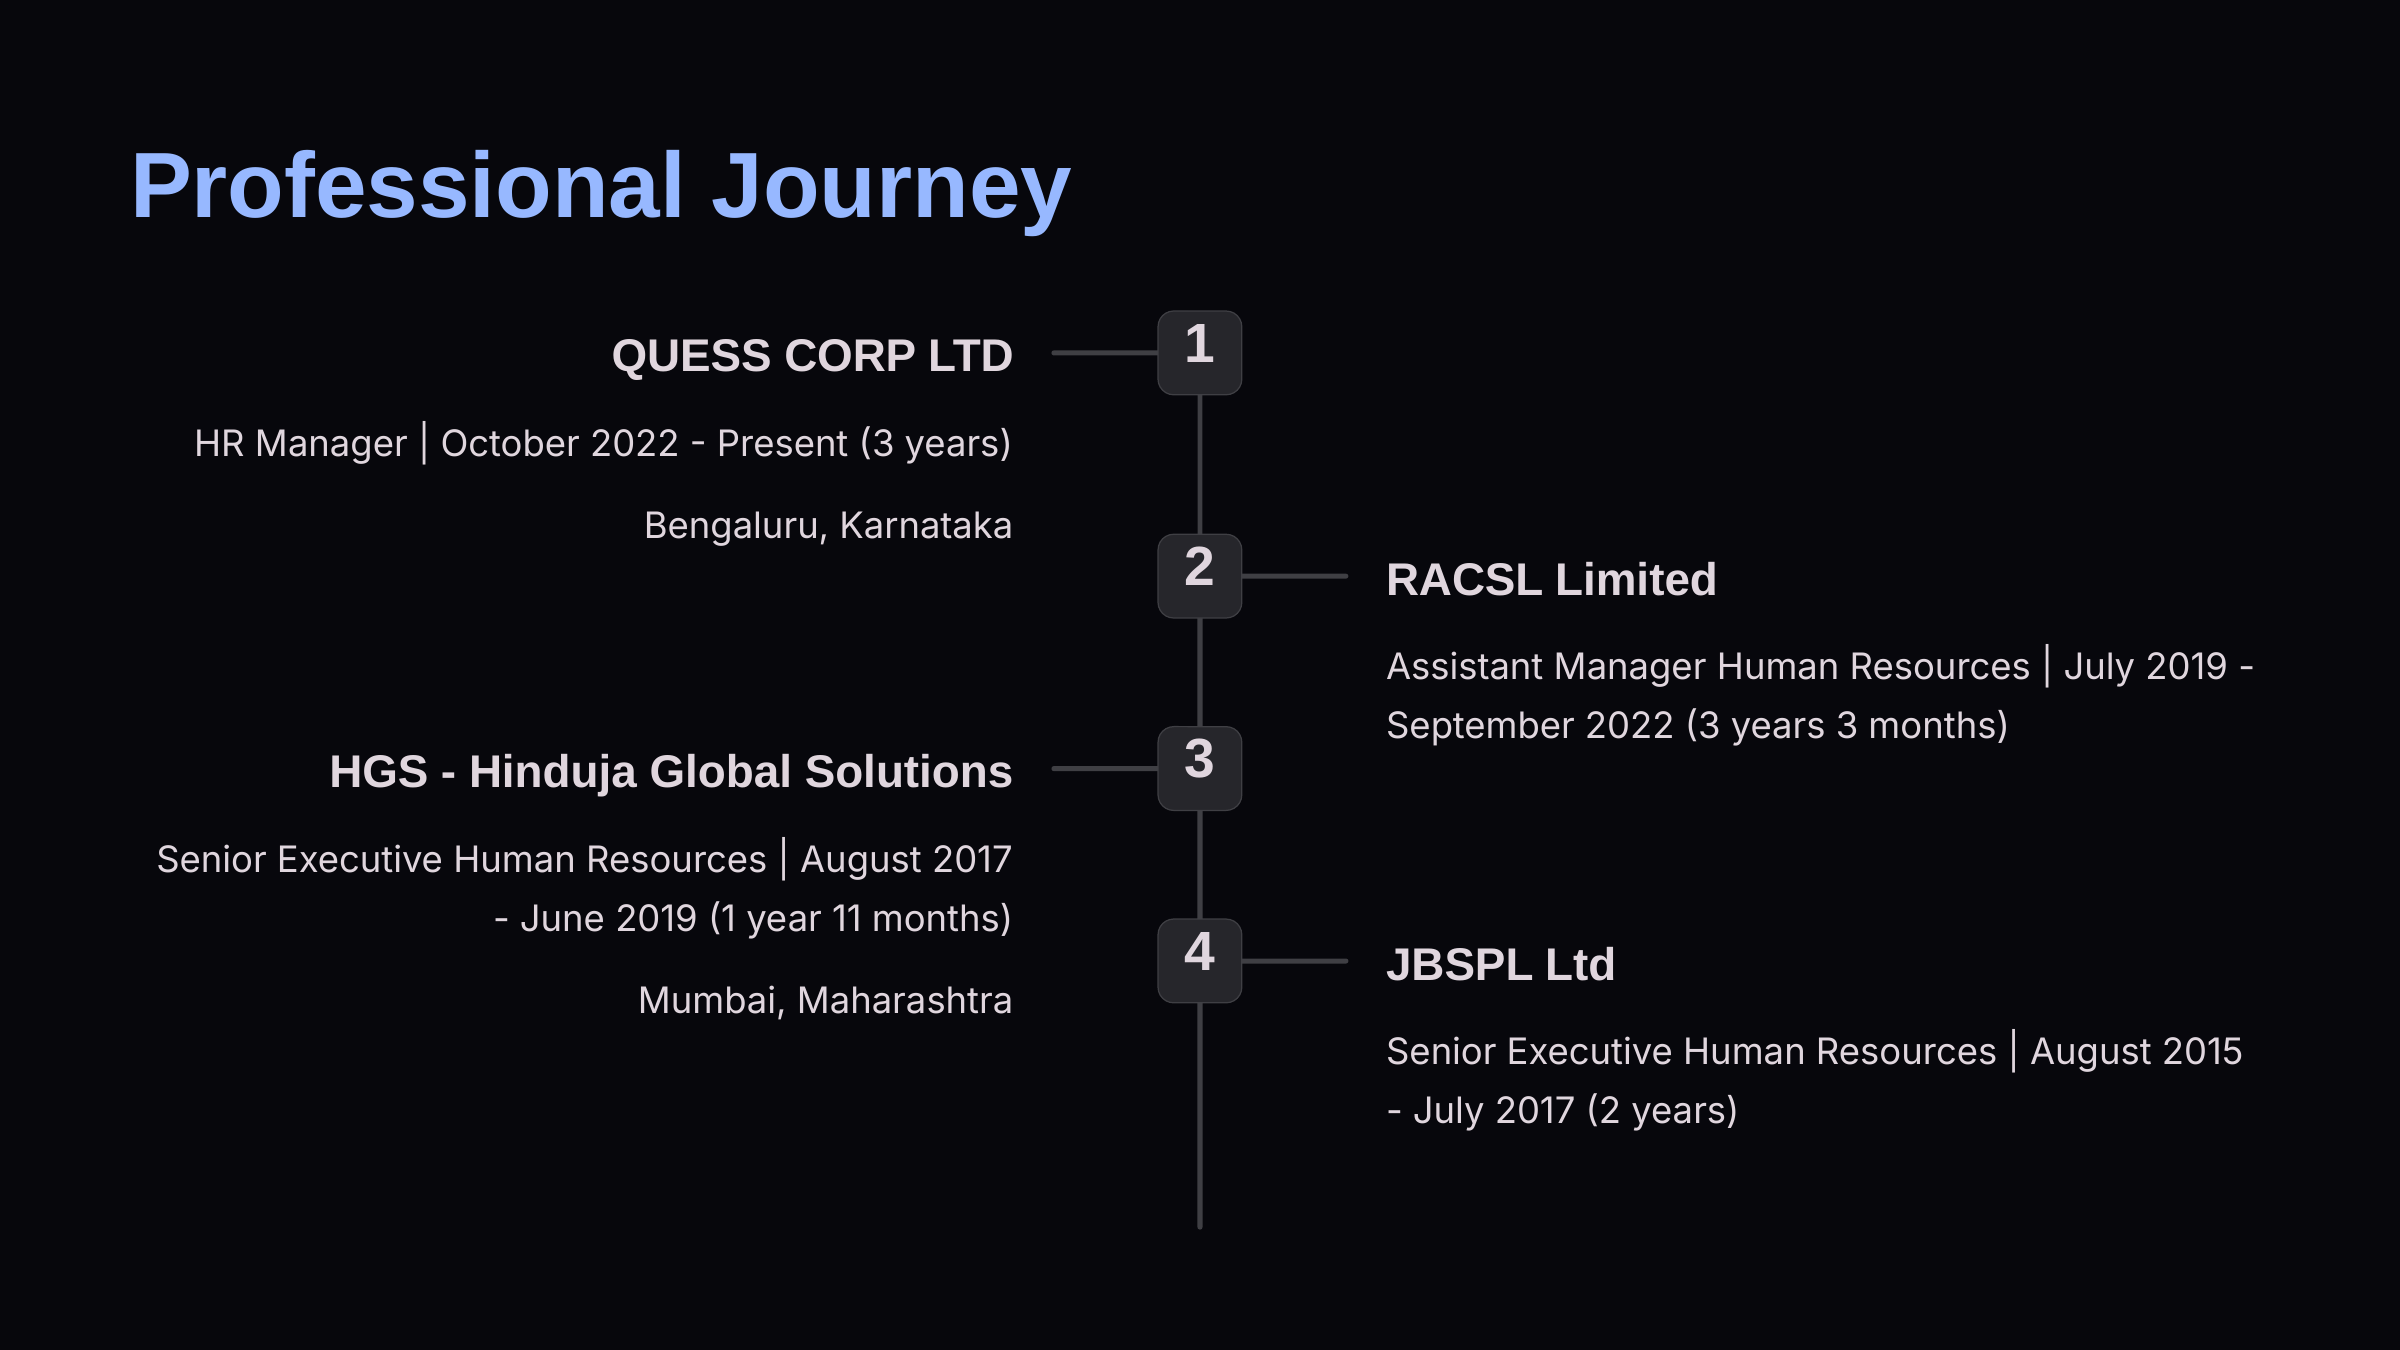

Professional Journey

1
QUESS CORP LTD

HR Manager | October 2022 - Present (3 years)
Bengaluru, Karnataka

2
RACSL Limited

Assistant Manager Human Resources | July 2019 - September 2022 (3 years 3 months)

3
HGS - Hinduja Global Solutions

Senior Executive Human Resources | August 2017 - June 2019 (1 year 11 months)

4
JBSPL Ltd

Mumbai, Maharashtra
Senior Executive Human Resources | August 2015 - July 2017 (2 years)